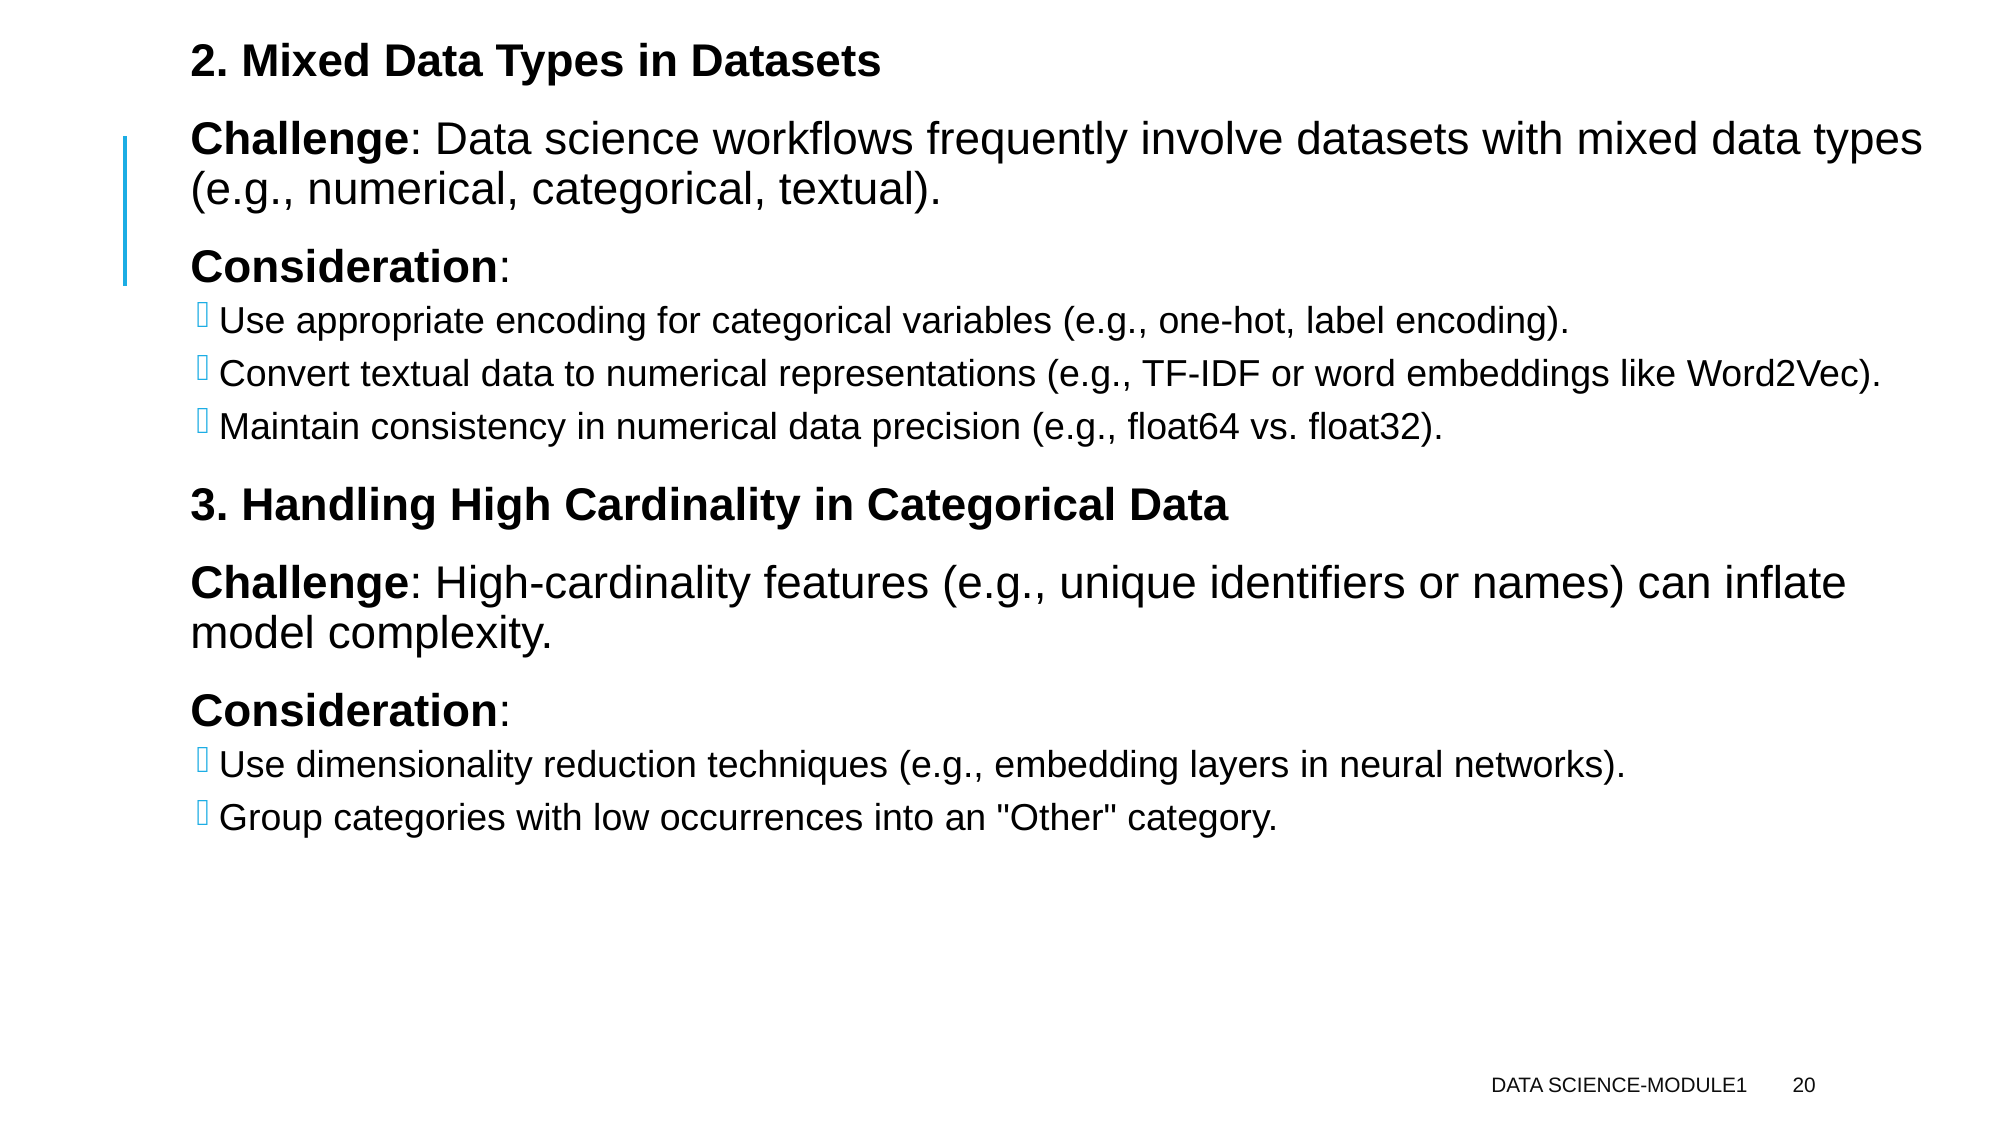

2. Mixed Data Types in Datasets
Challenge: Data science workflows frequently involve datasets with mixed data types (e.g., numerical, categorical, textual).
Consideration:
Use appropriate encoding for categorical variables (e.g., one-hot, label encoding).
Convert textual data to numerical representations (e.g., TF-IDF or word embeddings like Word2Vec).
Maintain consistency in numerical data precision (e.g., float64 vs. float32).
3. Handling High Cardinality in Categorical Data
Challenge: High-cardinality features (e.g., unique identifiers or names) can inflate model complexity.
Consideration:
Use dimensionality reduction techniques (e.g., embedding layers in neural networks).
Group categories with low occurrences into an "Other" category.

Data Science-Module1
20